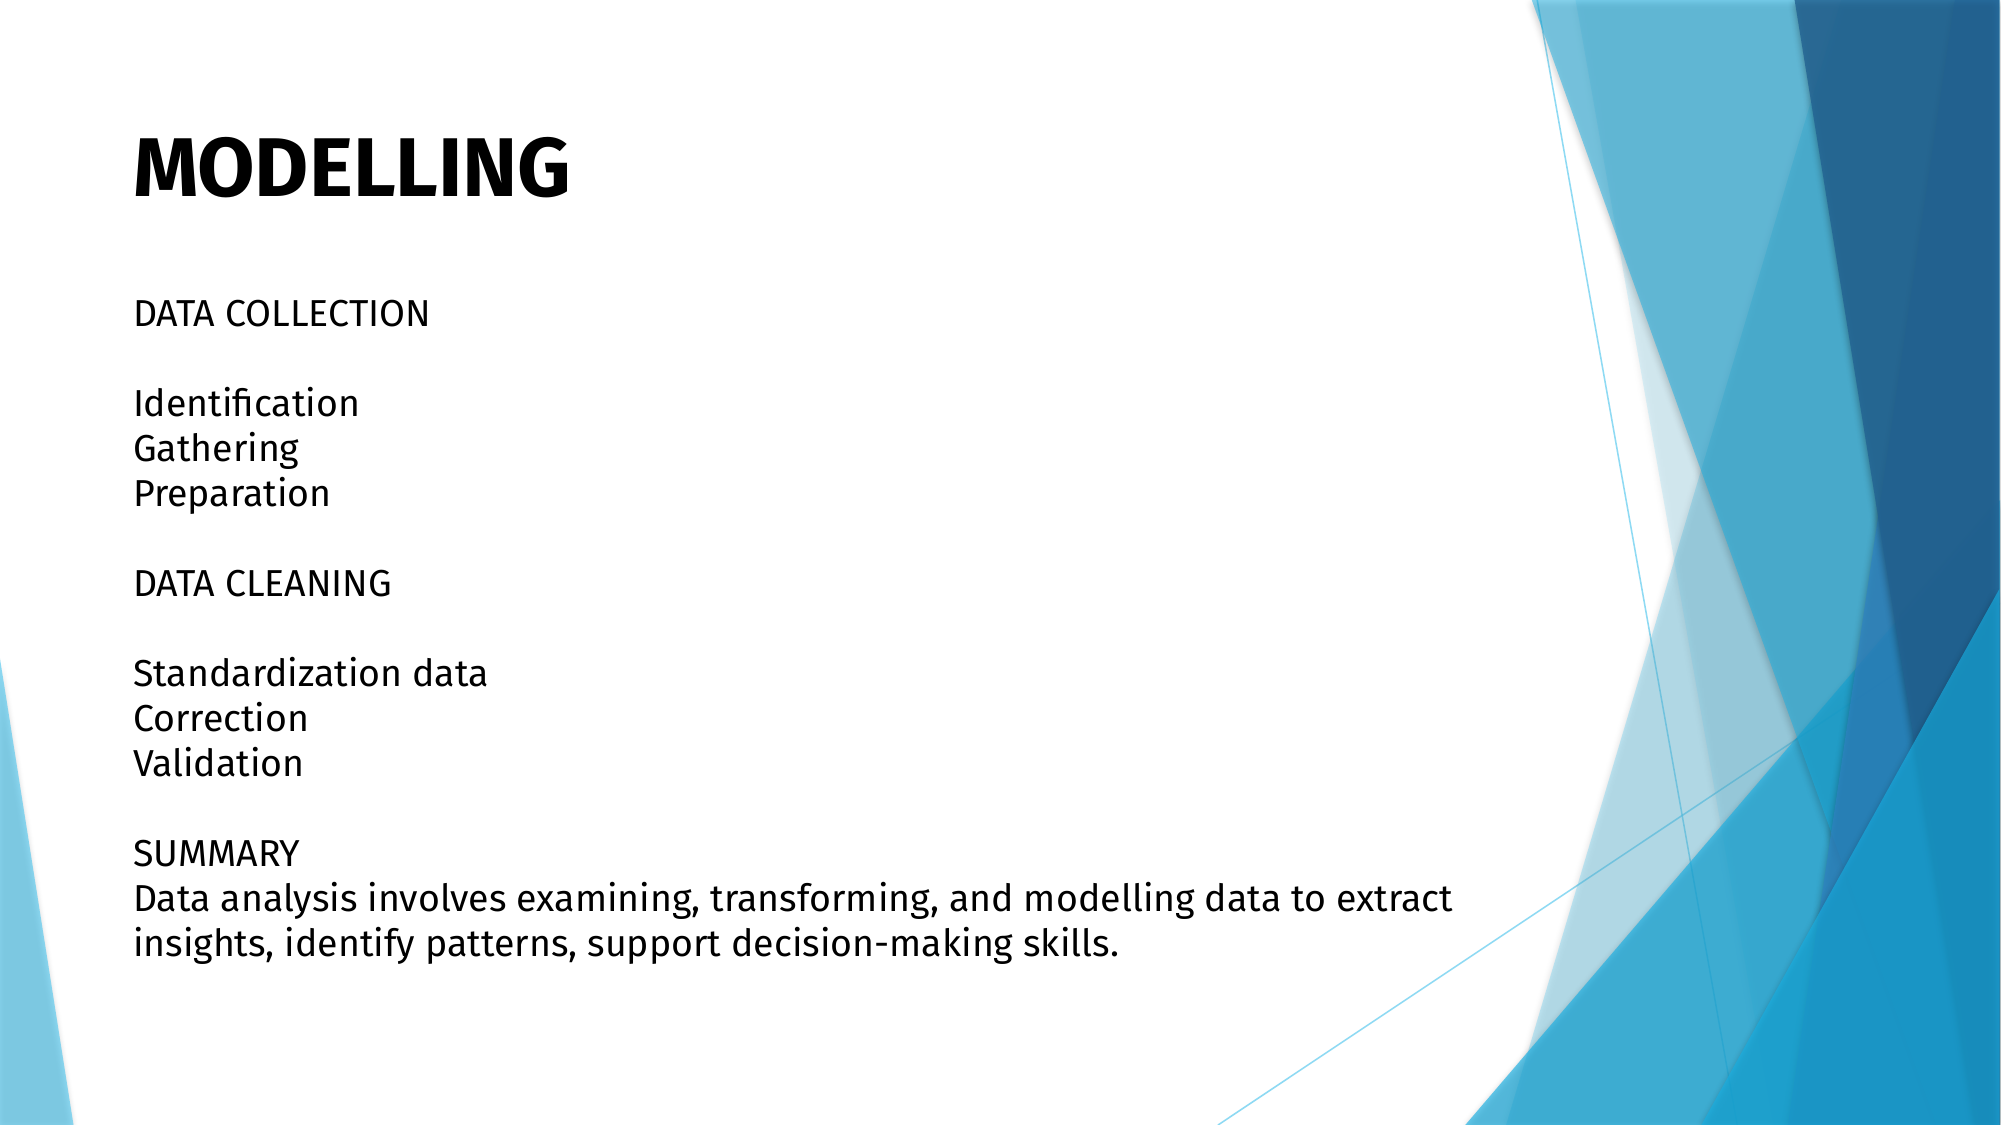

MODELLING
DATA COLLECTION

Identification
Gathering
Preparation

DATA CLEANING

Standardization data
Correction
Validation

SUMMARY
Data analysis involves examining, transforming, and modelling data to extract insights, identify patterns, support decision-making skills.